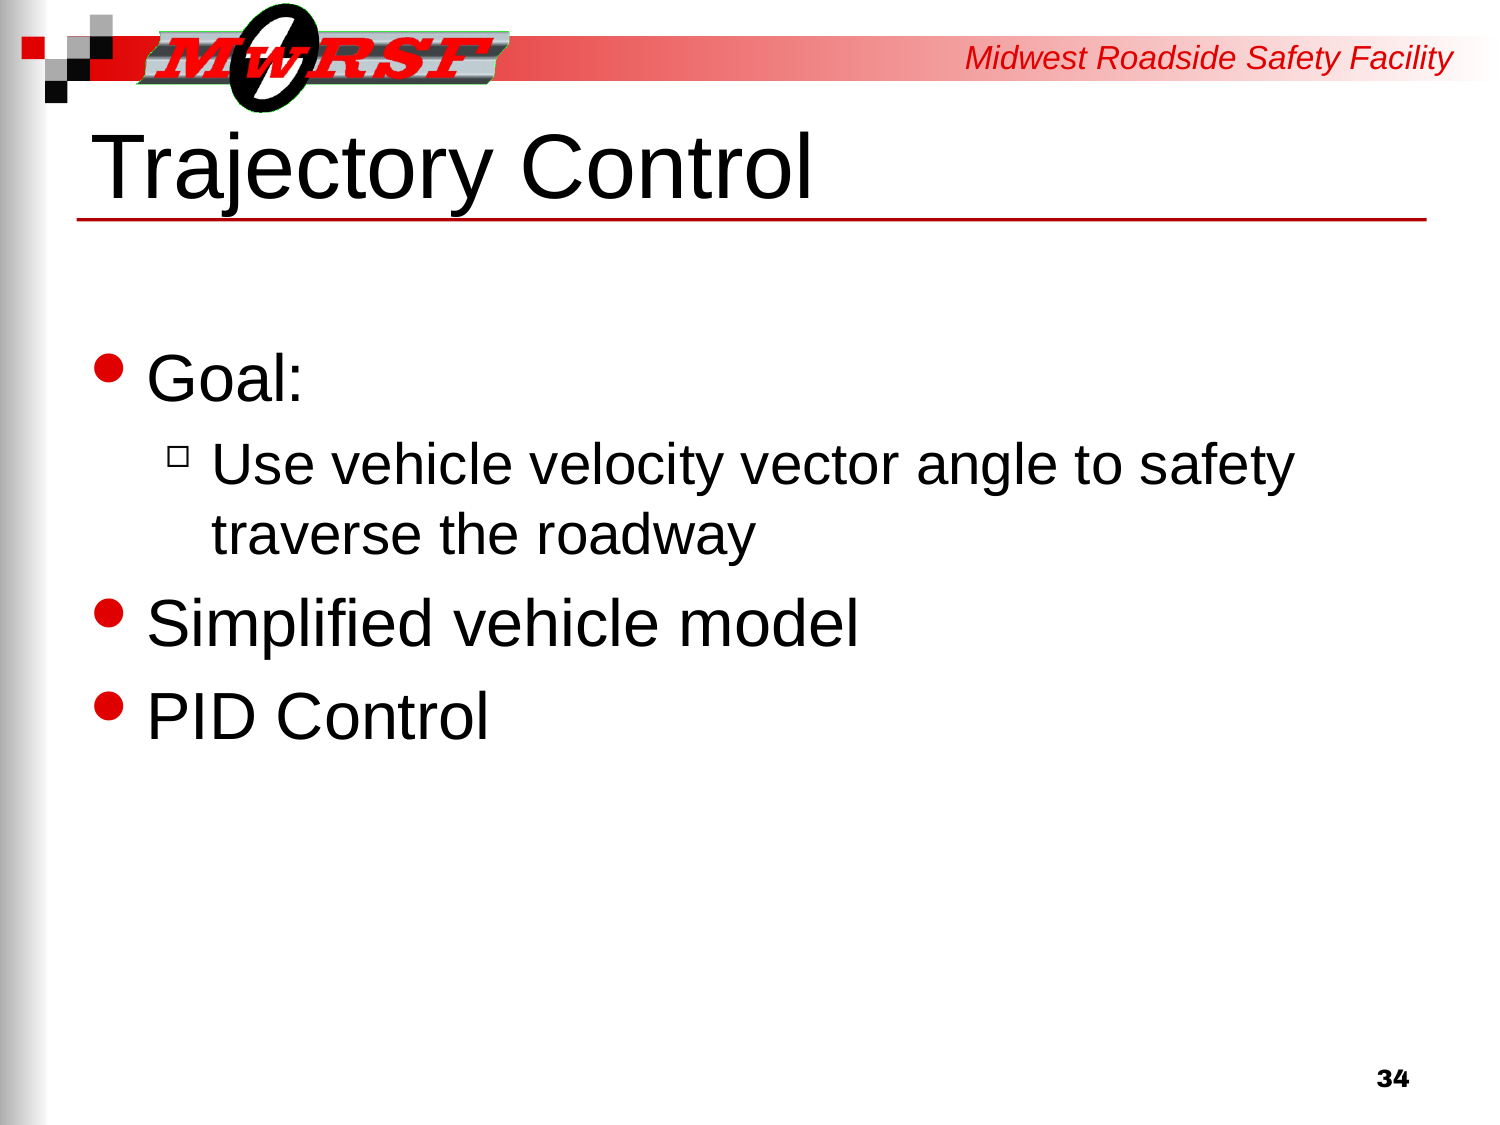

# Trajectory Control
Goal:
Use vehicle velocity vector angle to safety traverse the roadway
Simplified vehicle model
PID Control
34